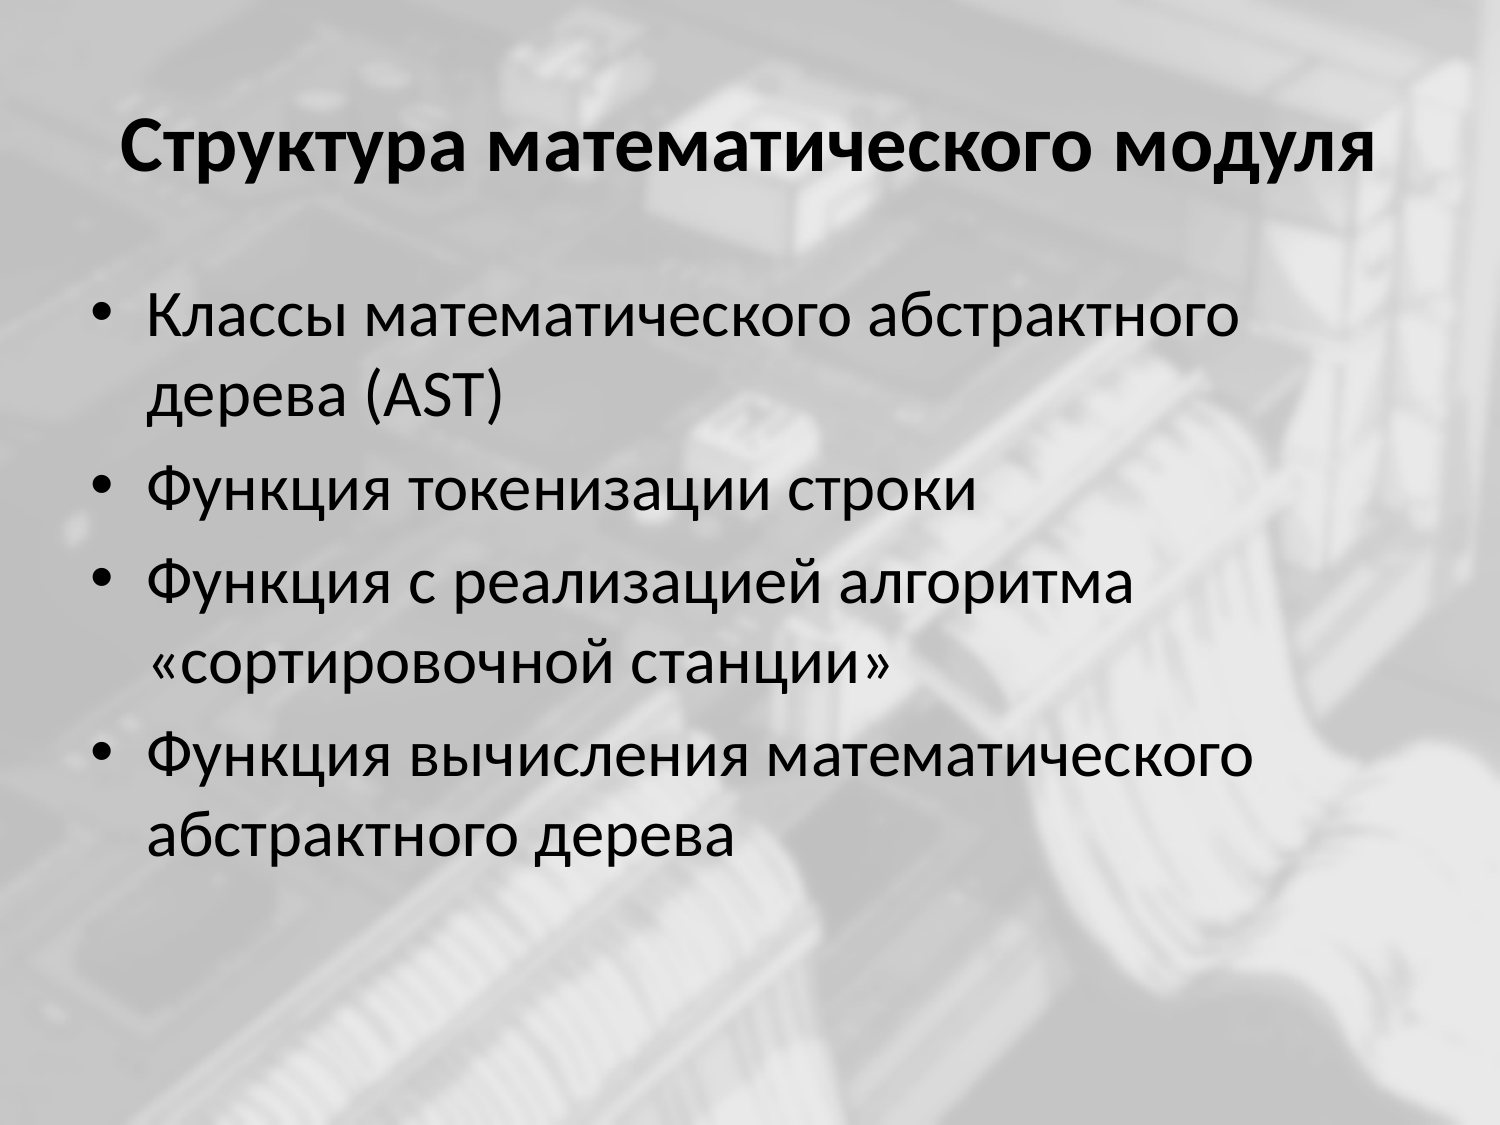

# Структура математического модуля
Классы математического абстрактного дерева (AST)
Функция токенизации строки
Функция c реализацией алгоритма «сортировочной станции»
Функция вычисления математического абстрактного дерева